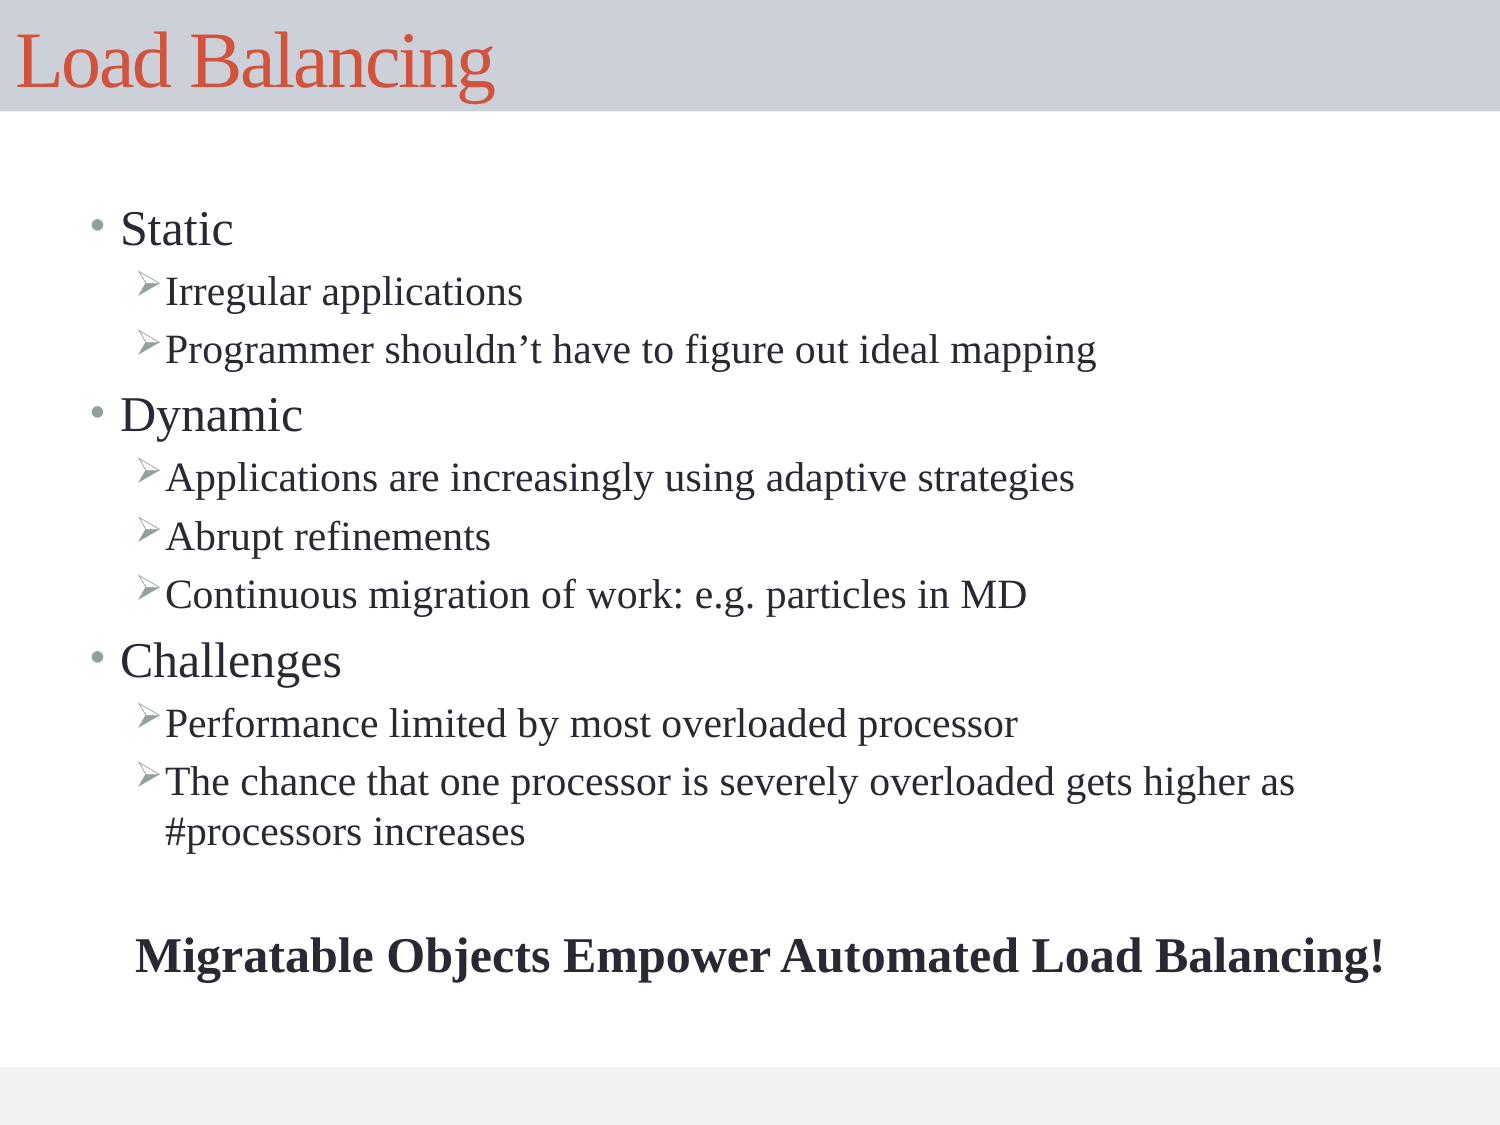

# Load Balancing
Static
Irregular applications
Programmer shouldn’t have to figure out ideal mapping
Dynamic
Applications are increasingly using adaptive strategies
Abrupt refinements
Continuous migration of work: e.g. particles in MD
Challenges
Performance limited by most overloaded processor
The chance that one processor is severely overloaded gets higher as #processors increases

Migratable Objects Empower Automated Load Balancing!